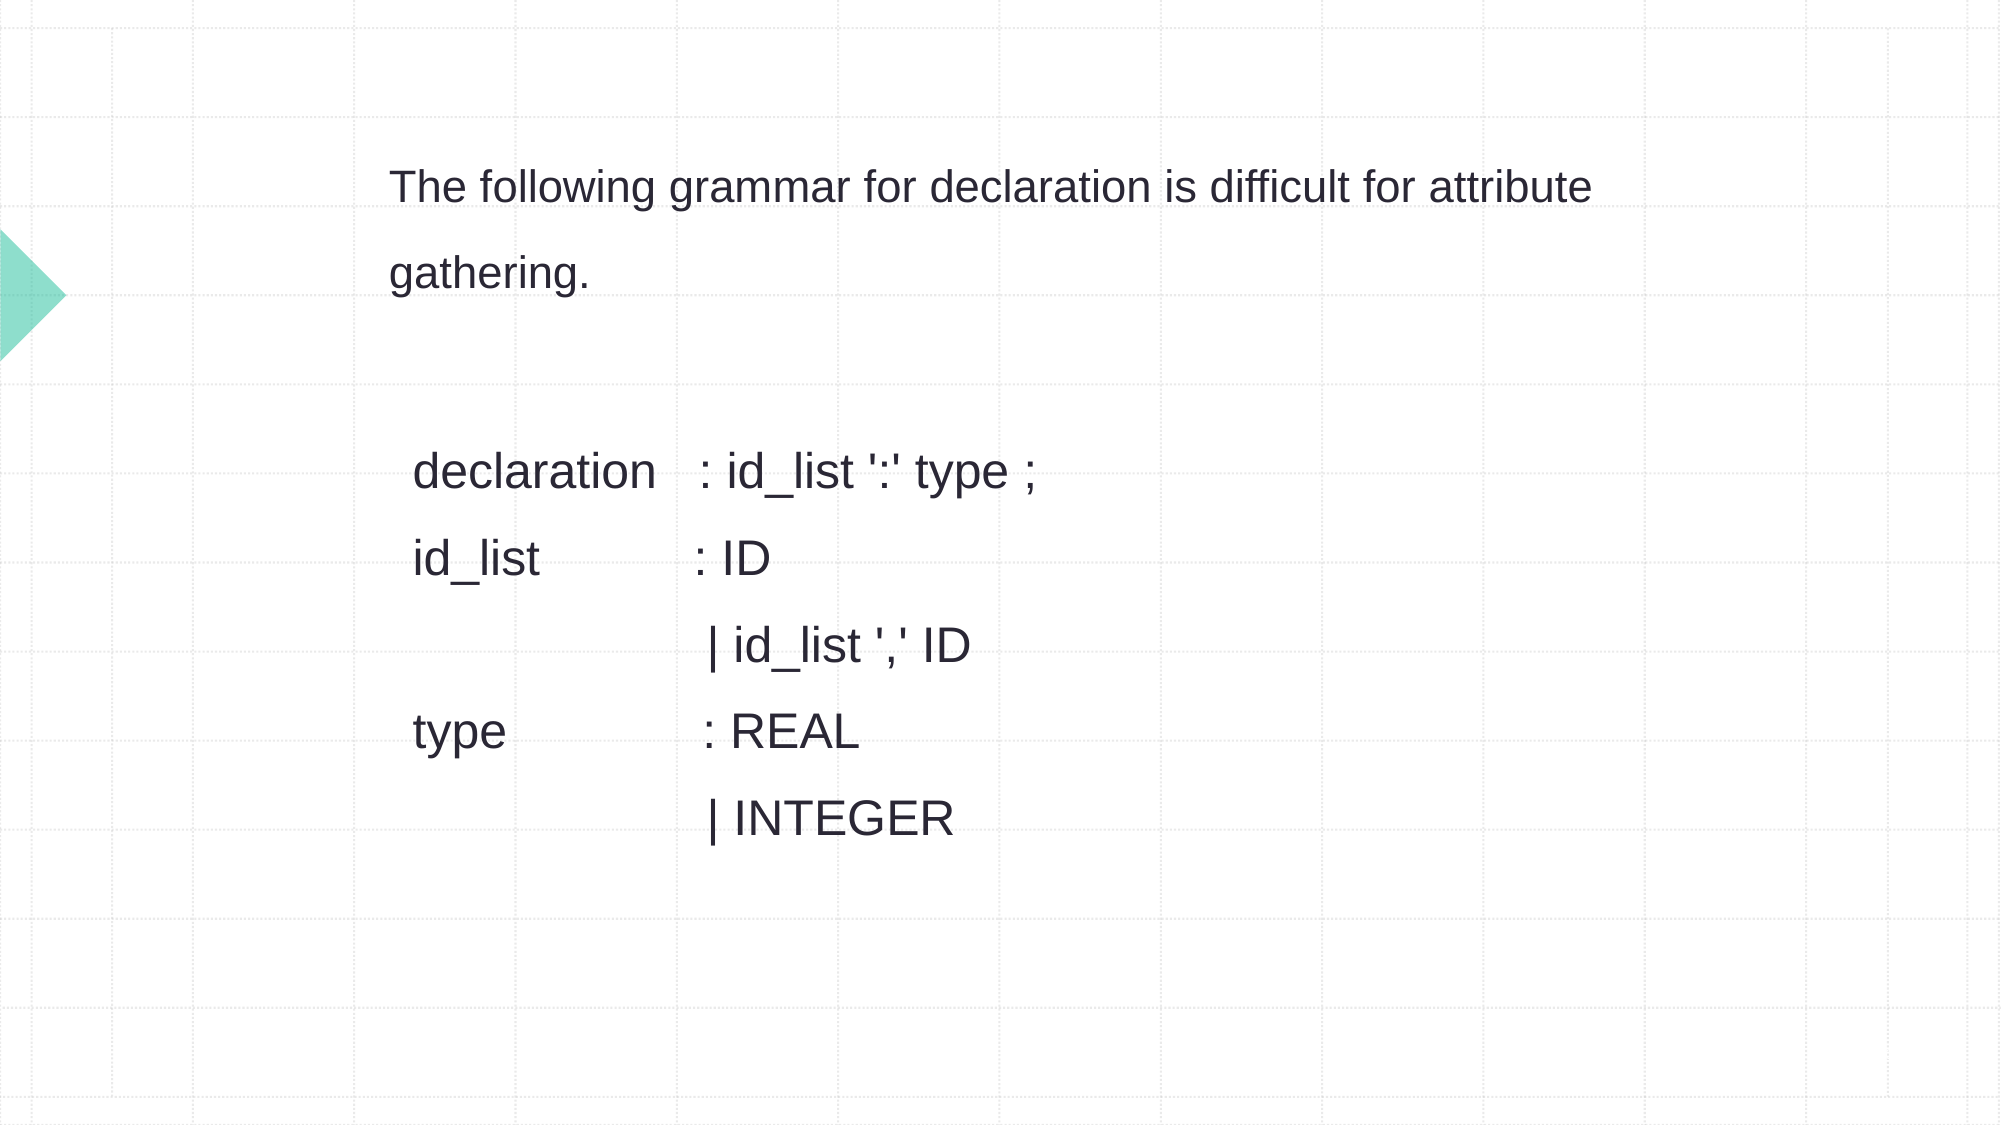

# The following grammar for declaration is difficult for attribute gathering.
declaration   : id_list ':' type ;
id_list           : ID
                     | id_list ',' ID
type              : REAL
                     | INTEGER

60